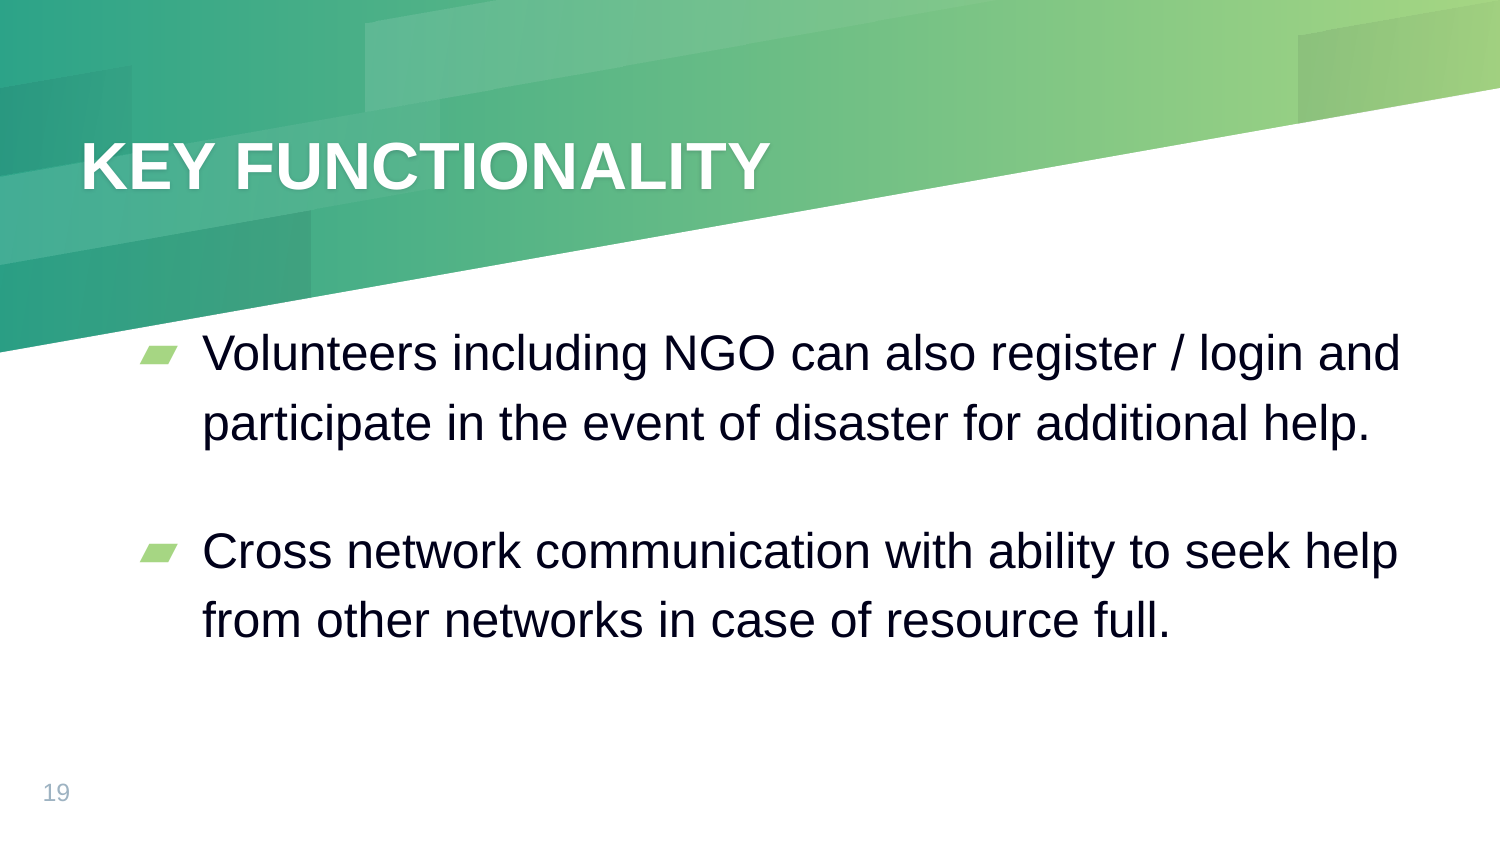

# KEY FUNCTIONALITY

Volunteers including NGO can also register / login and participate in the event of disaster for additional help.
Cross network communication with ability to seek help from other networks in case of resource full.
19